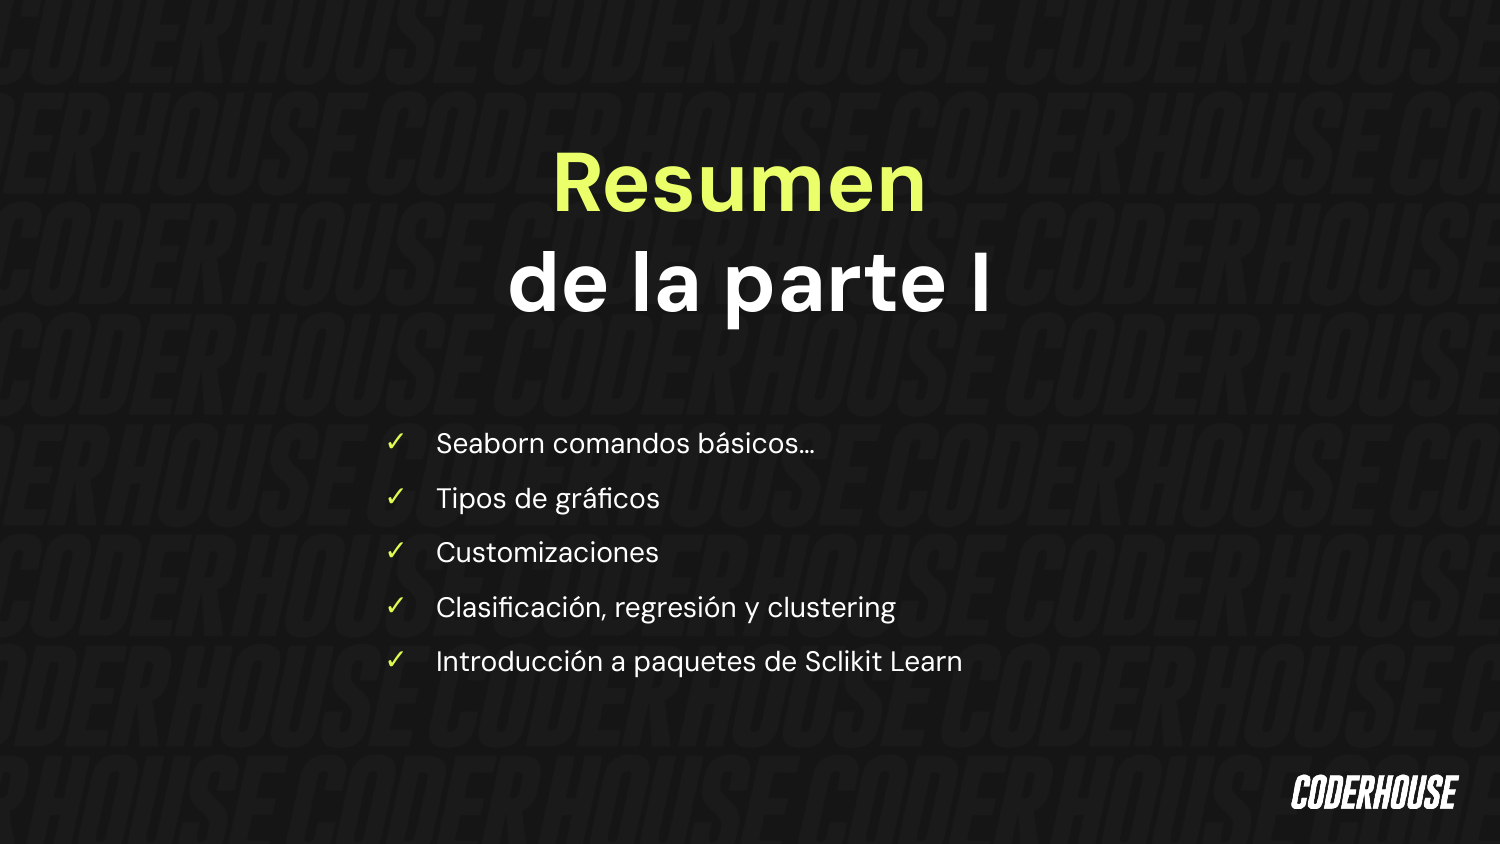

Resumen
de la parte I

Seaborn comandos básicos…
Tipos de gráficos
Customizaciones
Clasificación, regresión y clustering
Introducción a paquetes de Sclikit Learn